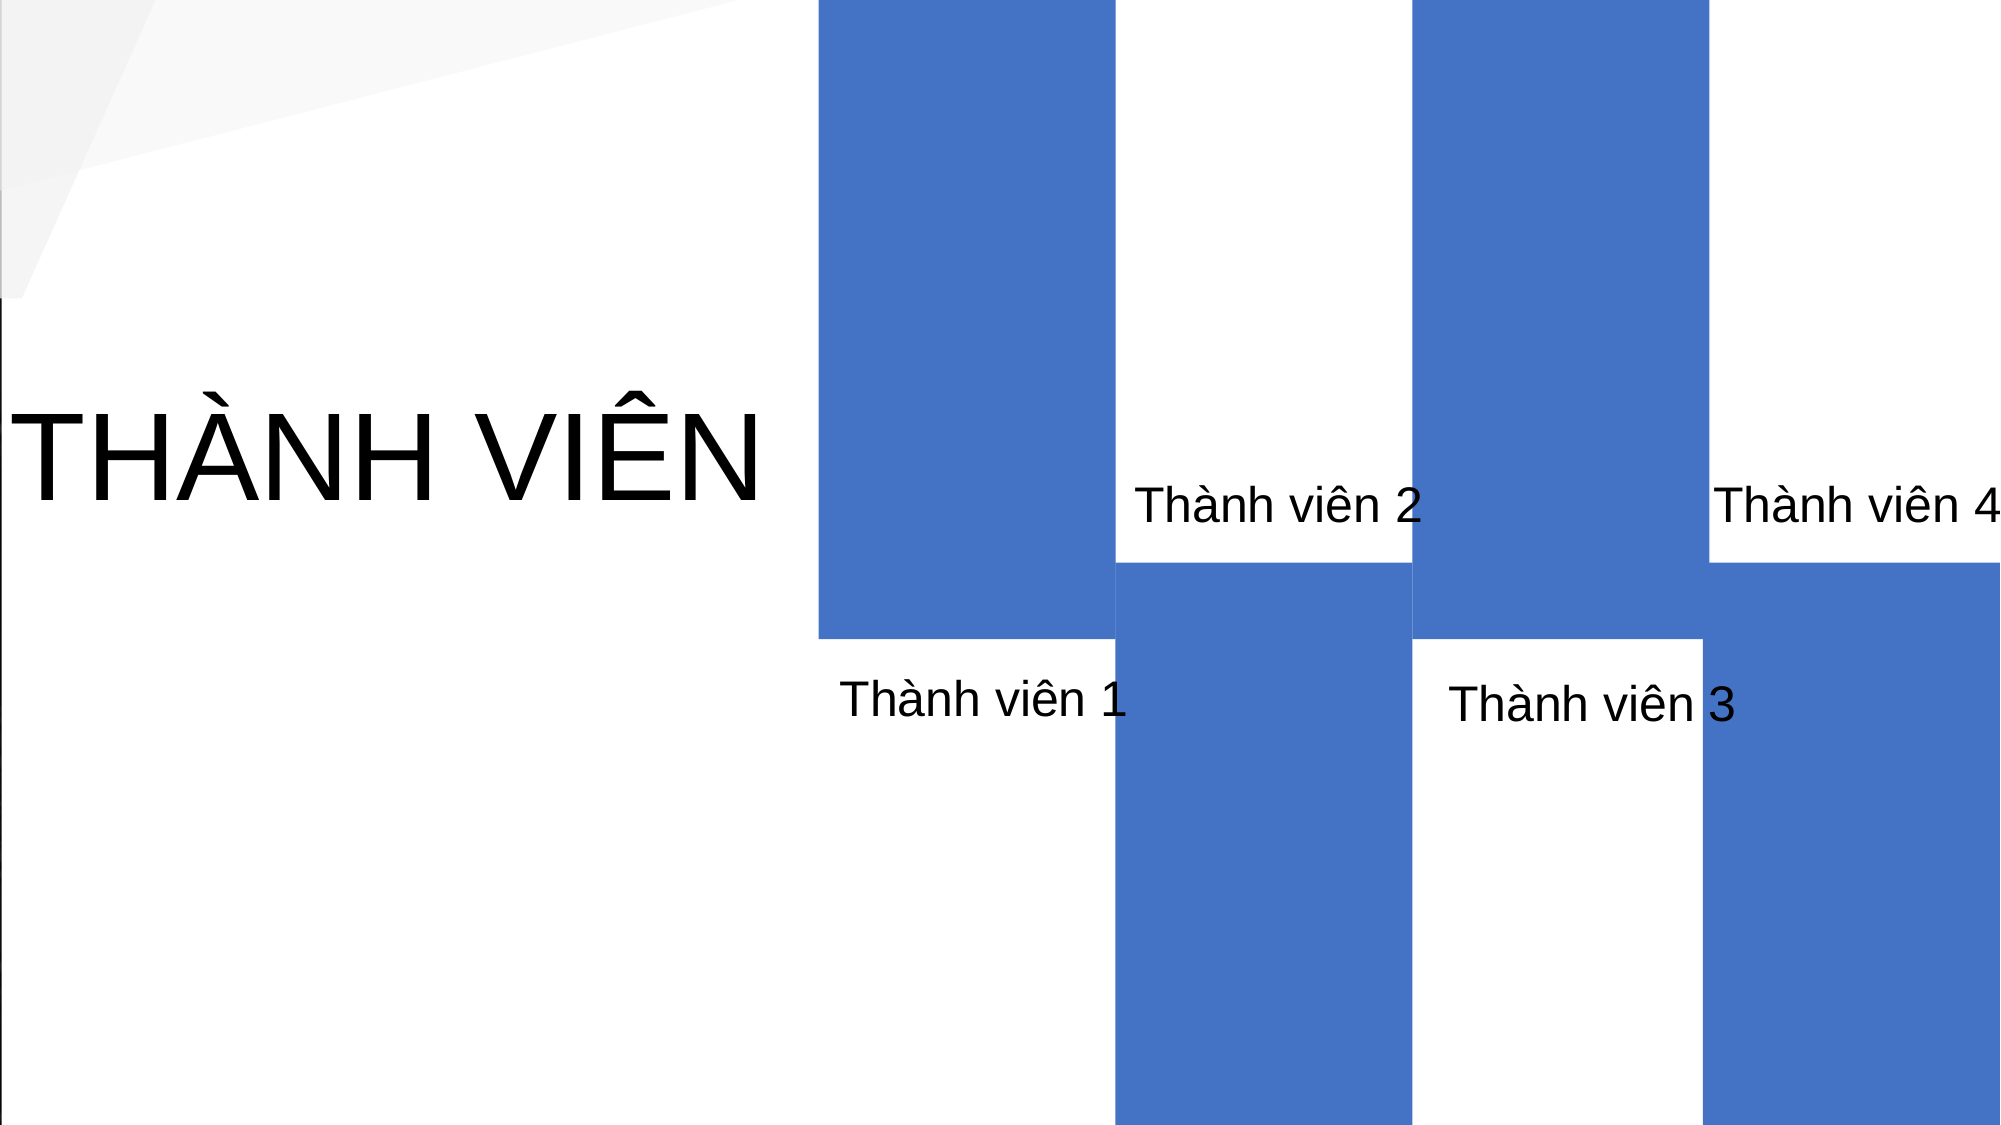

III

II

I

THÀNH VIÊN

Tiêu đề phần I
Thành viên 2
Thành viên 4
Lorem ipsum dolor sit amet,
consectetur adipiscing elit

Tiêu đề phần II
Thành viên 1
Thành viên 3
Lorem ipsum dolor sit amet,
consectetur adipiscing elit
Tiêu đề phần III
Lorem ipsum dolor sit amet,
consectetur adipiscing elit